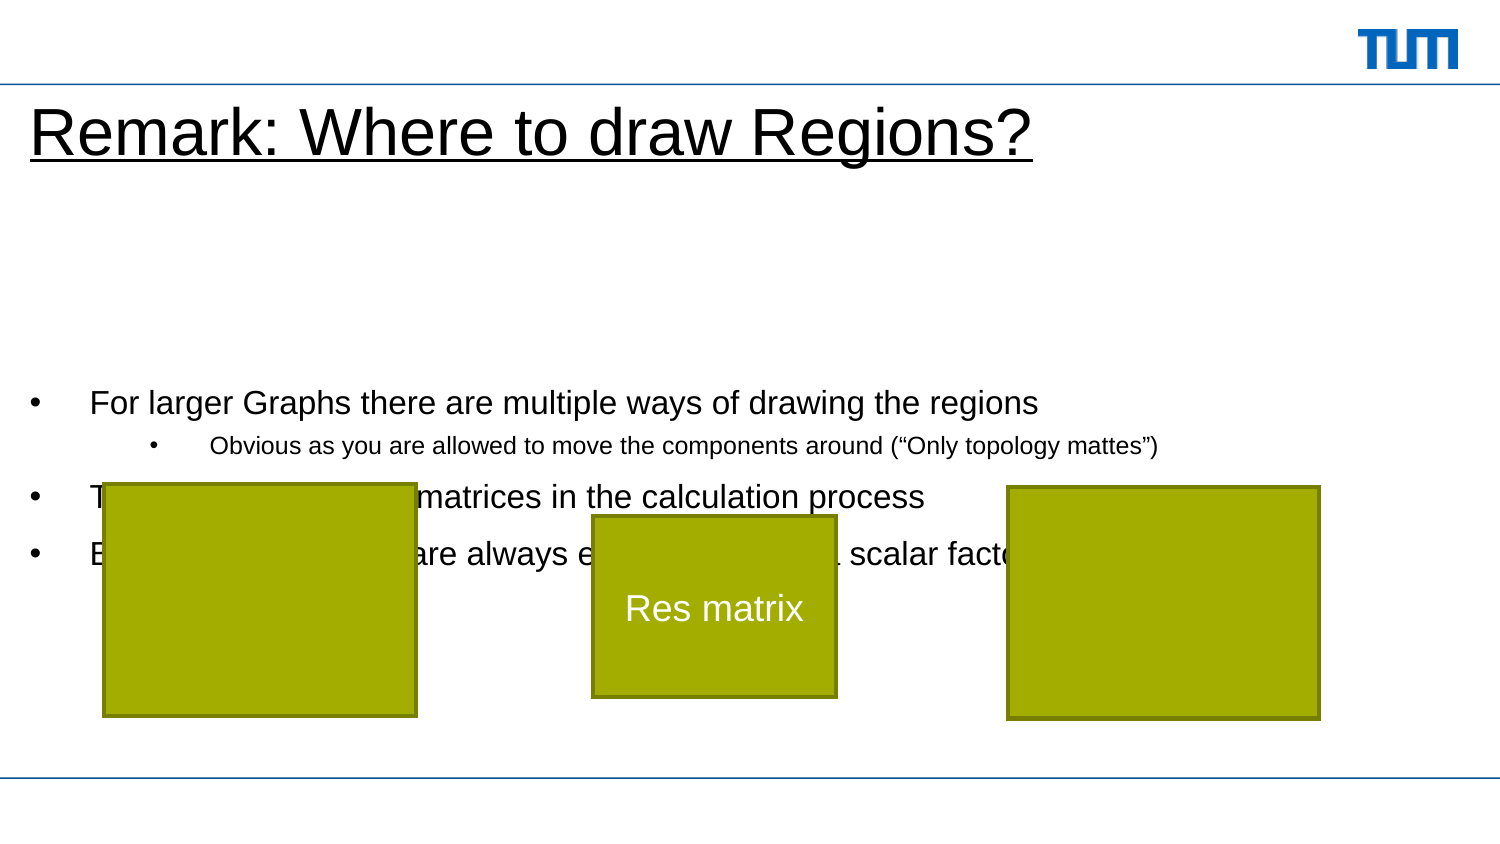

# Remark: Where to draw Regions?

For larger Graphs there are multiple ways of drawing the regions
Obvious as you are allowed to move the components around (“Only topology mattes”)
This leads to different matrices in the calculation process
But the final matrices are always equivalent up to a scalar factor

Res matrix